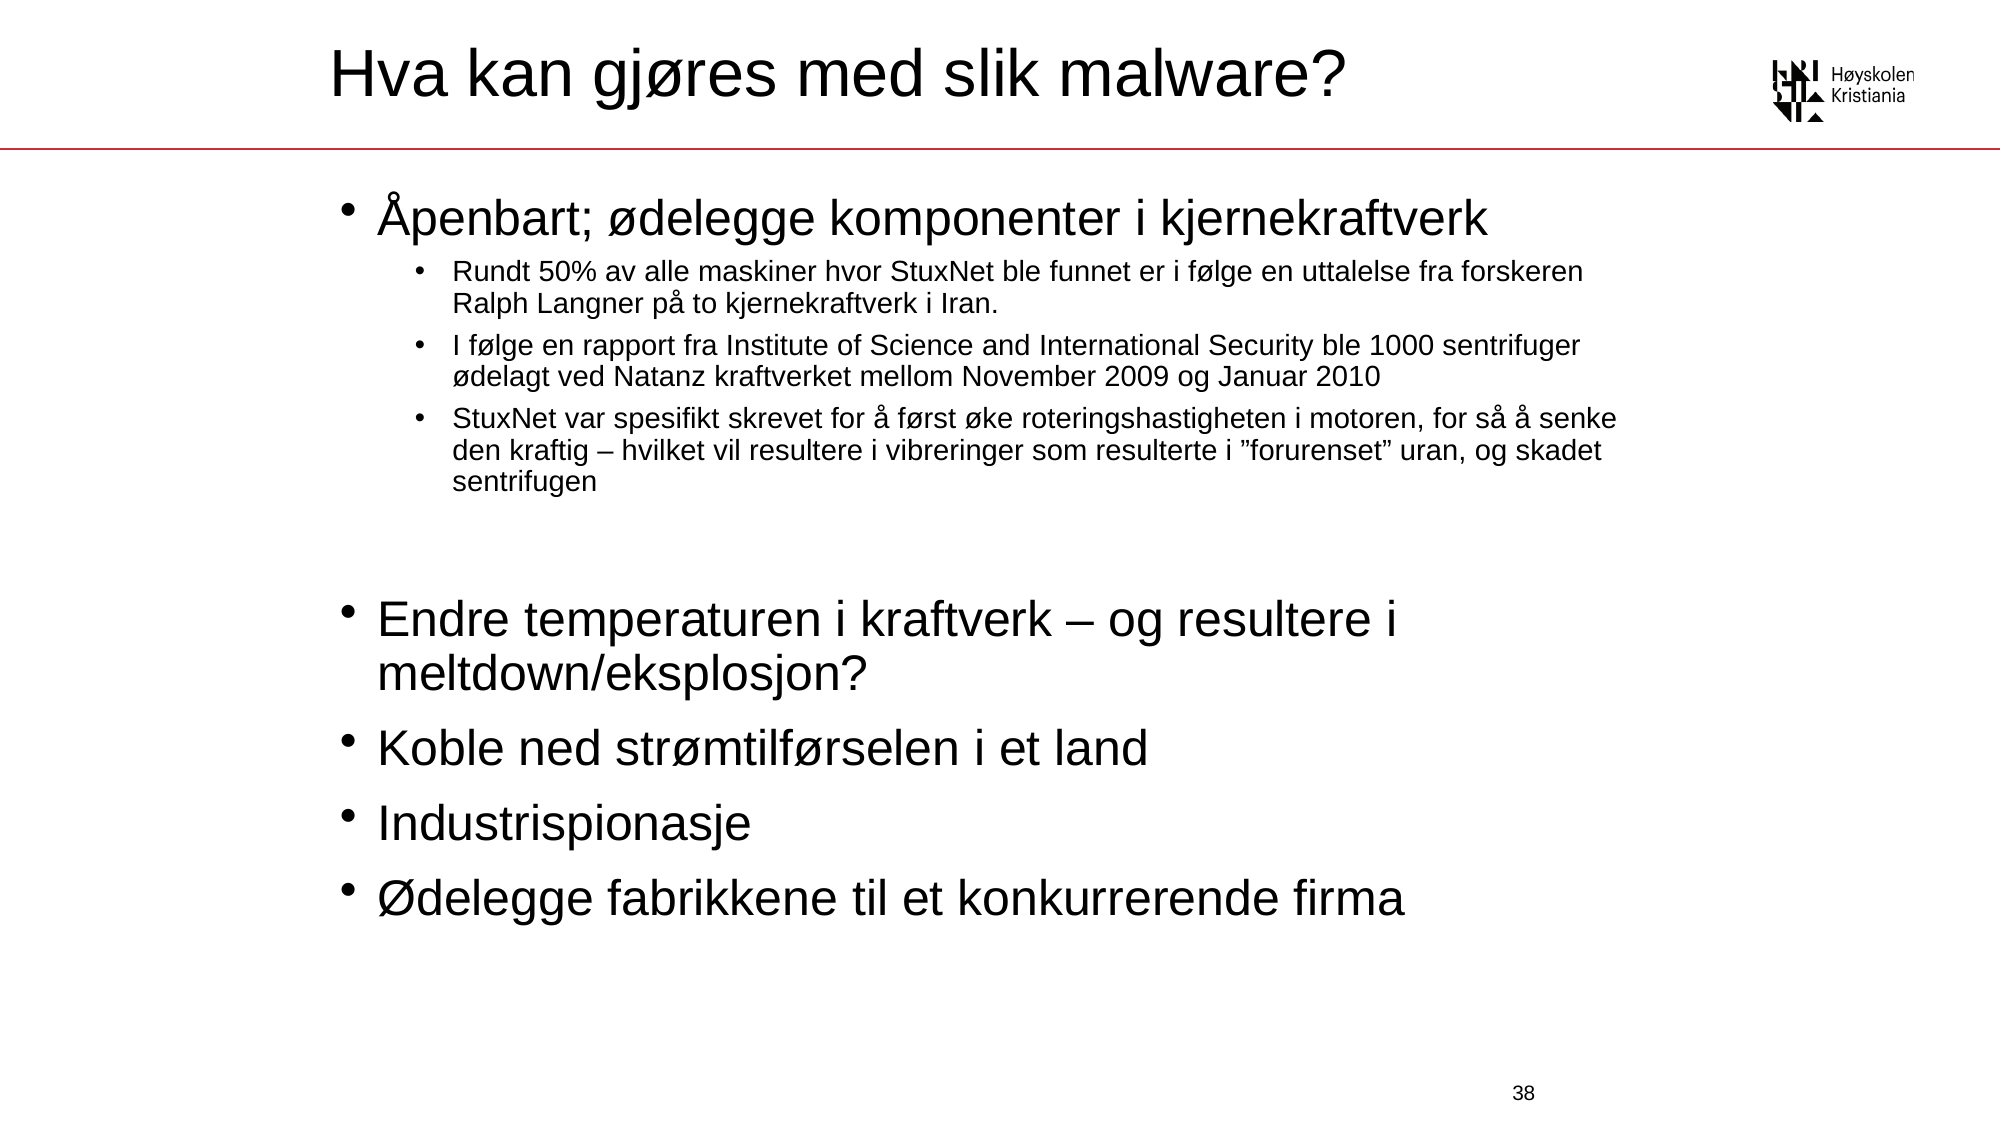

# Hva kan gjøres med slik malware?
Åpenbart; ødelegge komponenter i kjernekraftverk
Rundt 50% av alle maskiner hvor StuxNet ble funnet er i følge en uttalelse fra forskeren Ralph Langner på to kjernekraftverk i Iran.
I følge en rapport fra Institute of Science and International Security ble 1000 sentrifuger ødelagt ved Natanz kraftverket mellom November 2009 og Januar 2010
StuxNet var spesifikt skrevet for å først øke roteringshastigheten i motoren, for så å senke den kraftig – hvilket vil resultere i vibreringer som resulterte i ”forurenset” uran, og skadet sentrifugen

Endre temperaturen i kraftverk – og resultere i meltdown/eksplosjon?
Koble ned strømtilførselen i et land
Industrispionasje
Ødelegge fabrikkene til et konkurrerende firma

38